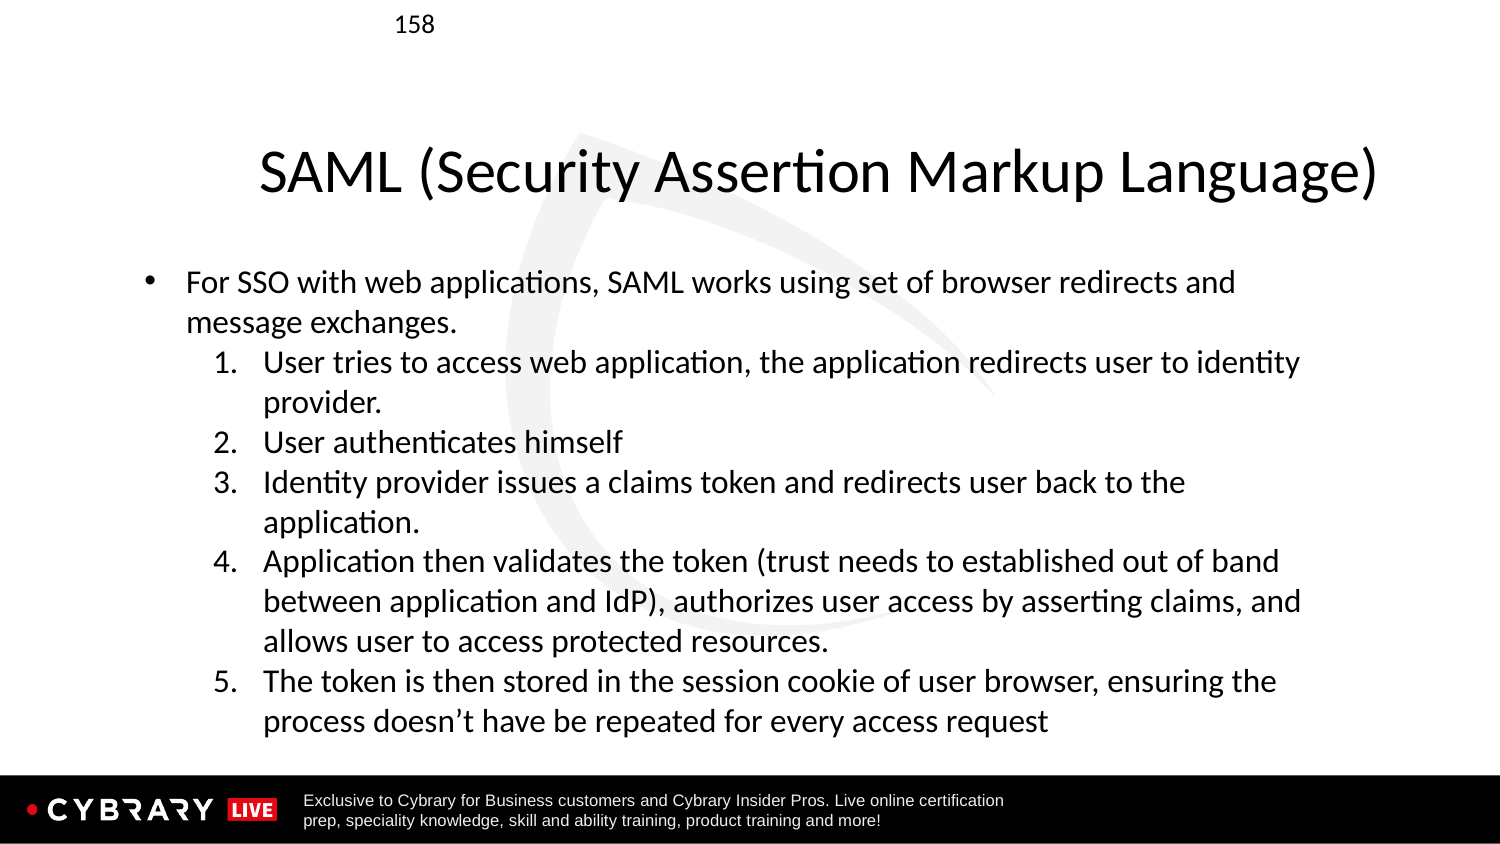

158
# SAML (Security Assertion Markup Language)
For SSO with web applications, SAML works using set of browser redirects and message exchanges.
User tries to access web application, the application redirects user to identity provider.
User authenticates himself
Identity provider issues a claims token and redirects user back to the application.
Application then validates the token (trust needs to established out of band between application and IdP), authorizes user access by asserting claims, and allows user to access protected resources.
The token is then stored in the session cookie of user browser, ensuring the process doesn’t have be repeated for every access request